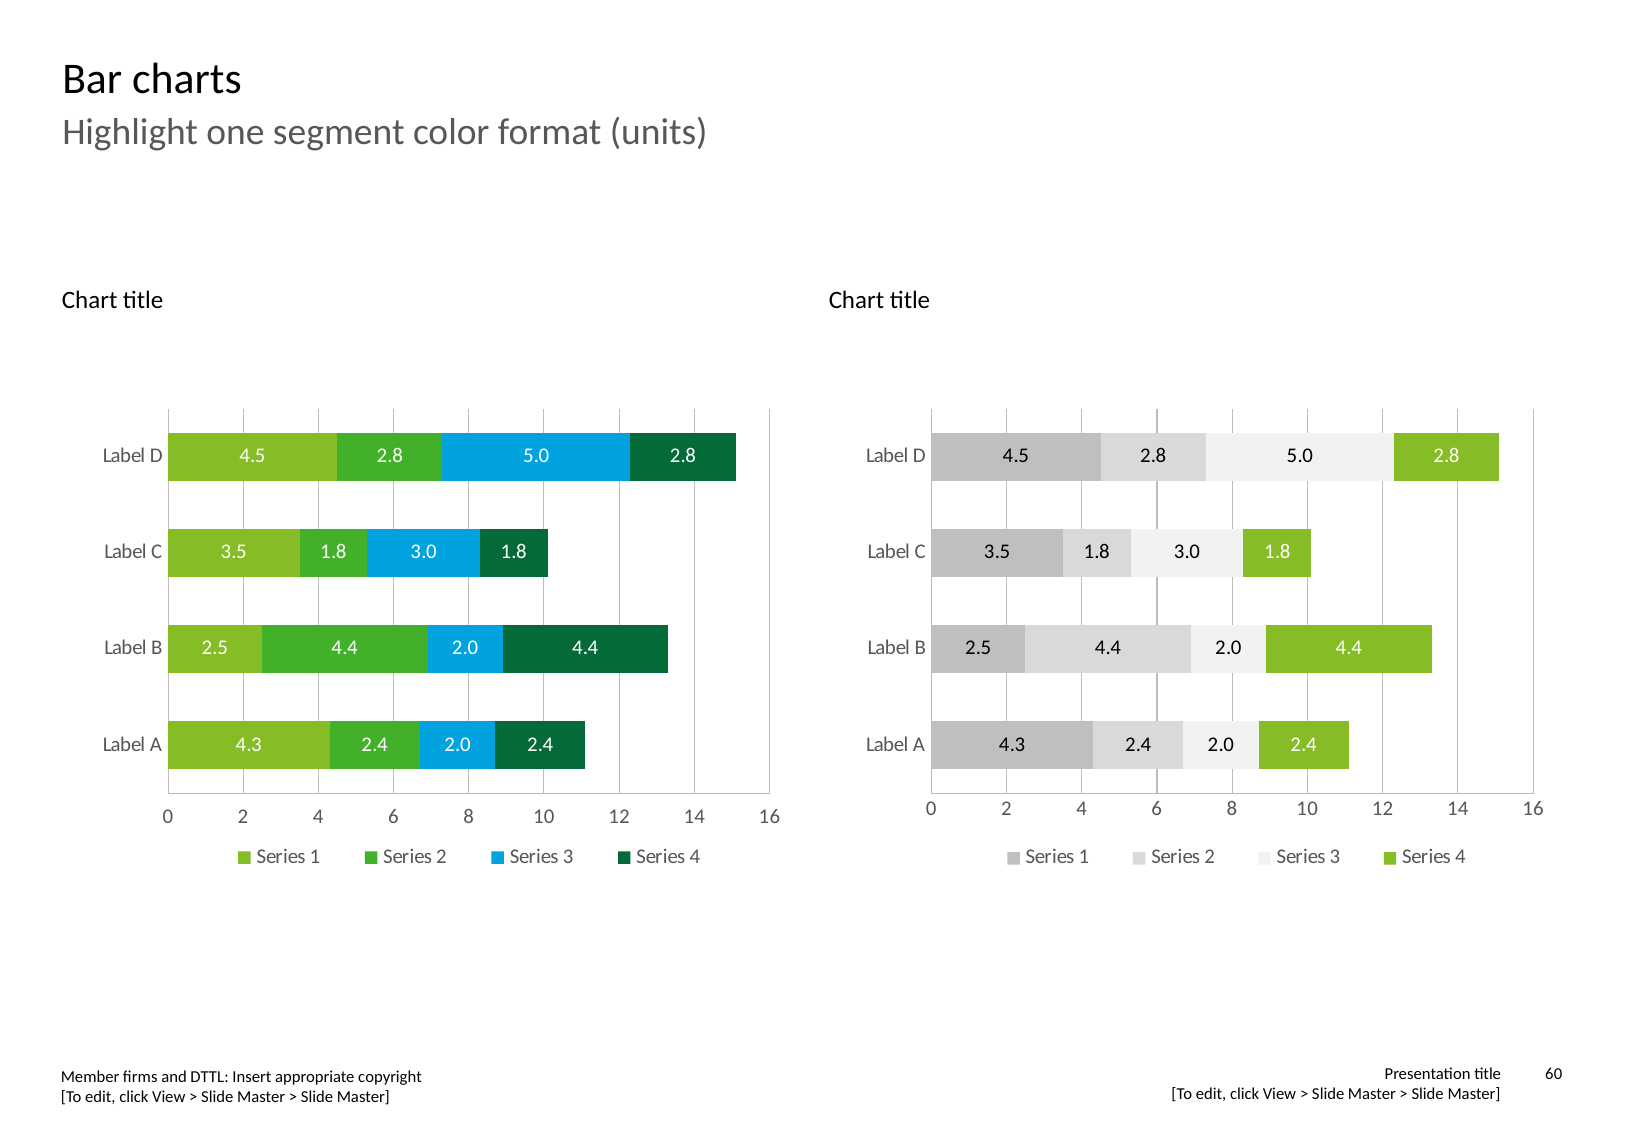

# Bar charts
Highlight one segment color format (units)
Chart title
Chart title

### Chart

| Category | Series 1 | Series 2 | Series 3 | Series 4 |
|---|---|---|---|---|
| Label A | 4.3 | 2.4 | 2.0 | 2.4 |
| Label B | 2.5 | 4.4 | 2.0 | 4.4 |
| Label C | 3.5 | 1.8 | 3.0 | 1.8 |
| Label D | 4.5 | 2.8 | 5.0 | 2.8 |

### Chart

| Category | Series 1 | Series 2 | Series 3 | Series 4 |
|---|---|---|---|---|
| Label A | 4.3 | 2.4 | 2.0 | 2.4 |
| Label B | 2.5 | 4.4 | 2.0 | 4.4 |
| Label C | 3.5 | 1.8 | 3.0 | 1.8 |
| Label D | 4.5 | 2.8 | 5.0 | 2.8 |